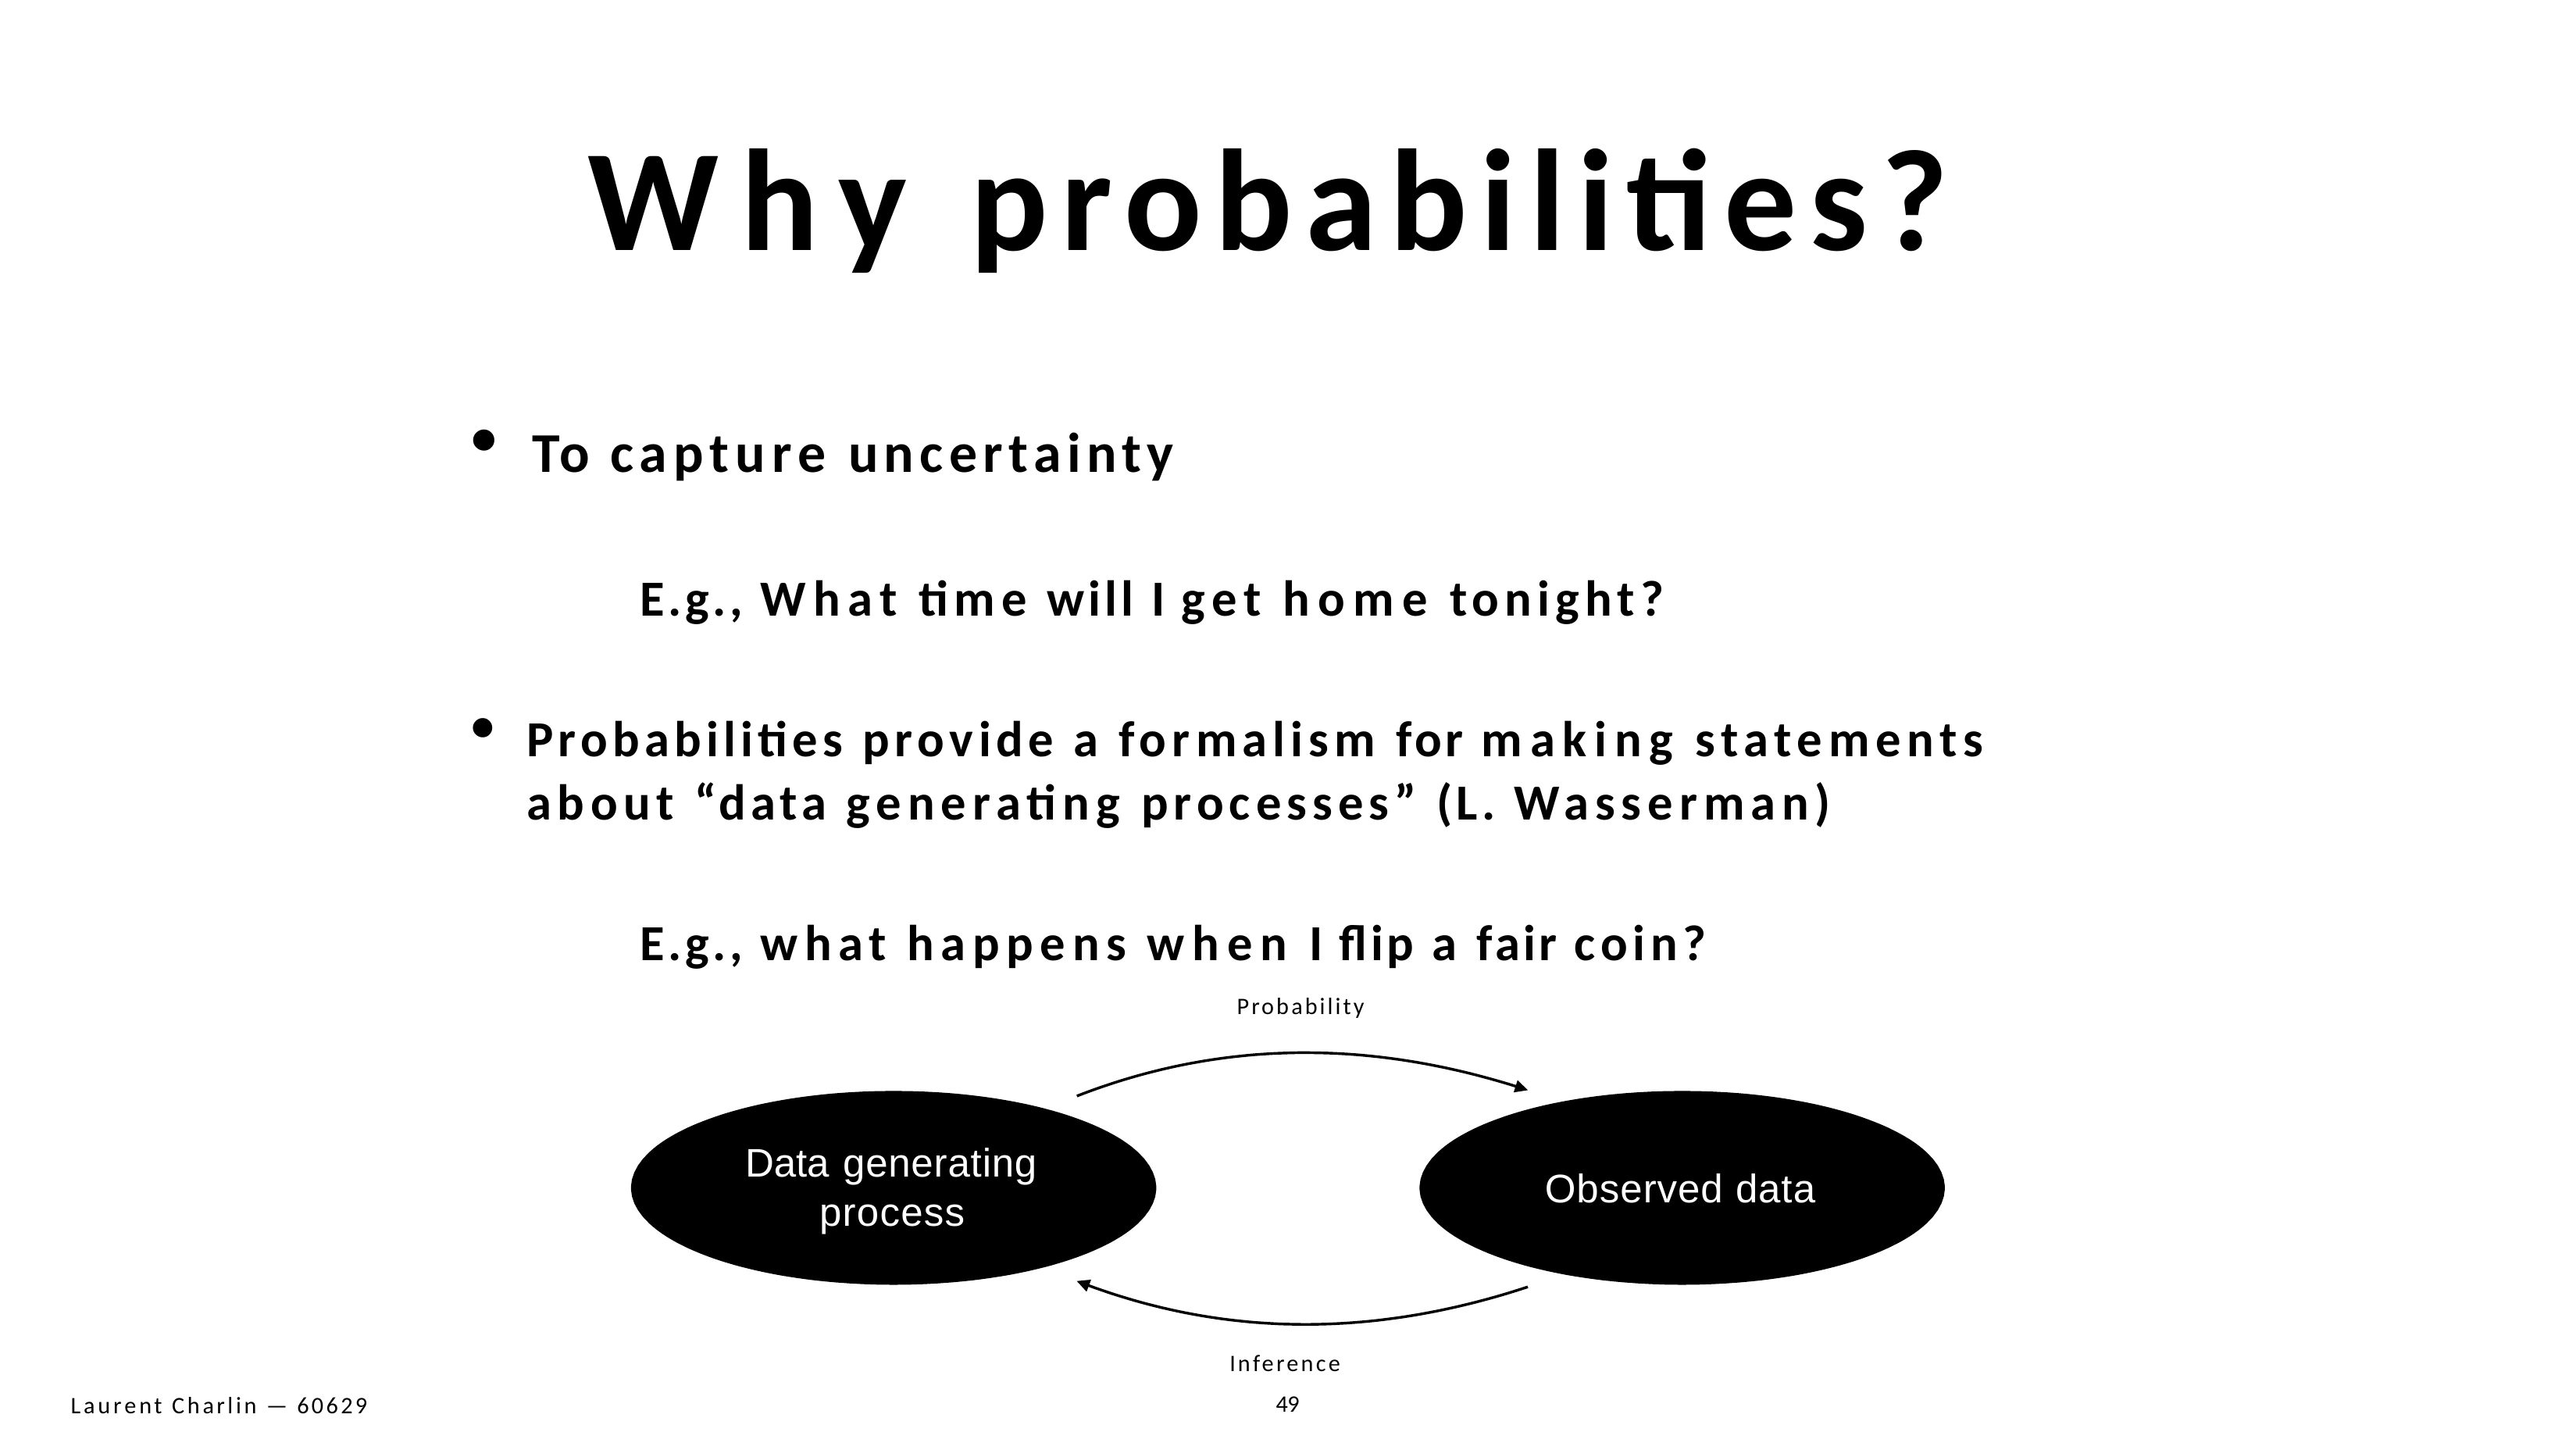

# Why probabilities?
To capture uncertainty
E.g., What time will I get home tonight?

Probabilities provide a formalism for making statements about “data generating processes” (L. Wasserman)

E.g., what happens when I flip a fair coin?
Probability

Data generating process
Observed data
Inference
49
Laurent Charlin — 60629